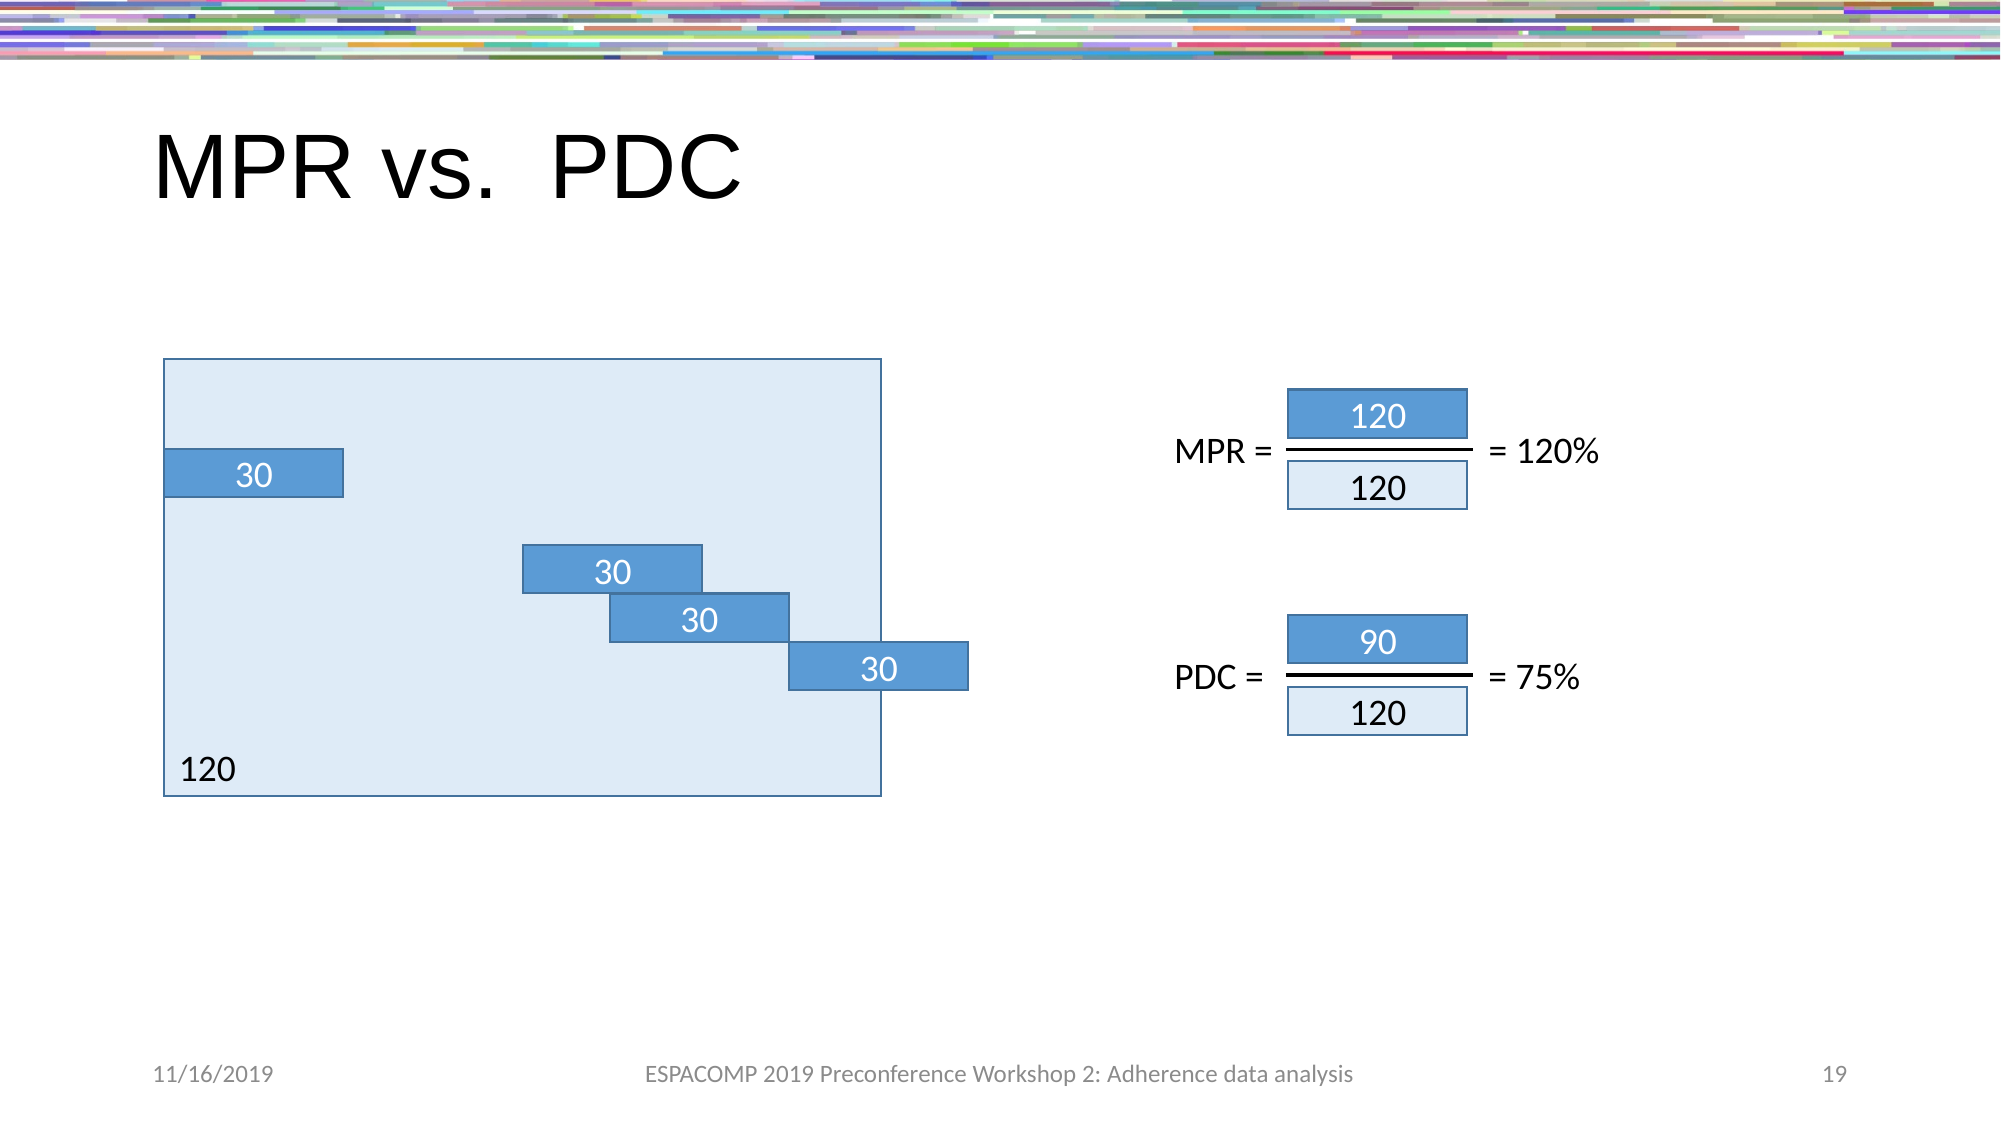

# MPR vs.  PDC
120
120
MPR =
= 120%
30
120
30
30
90
30
PDC =
= 75%
120
11/16/2019
ESPACOMP 2019 Preconference Workshop 2: Adherence data analysis
19